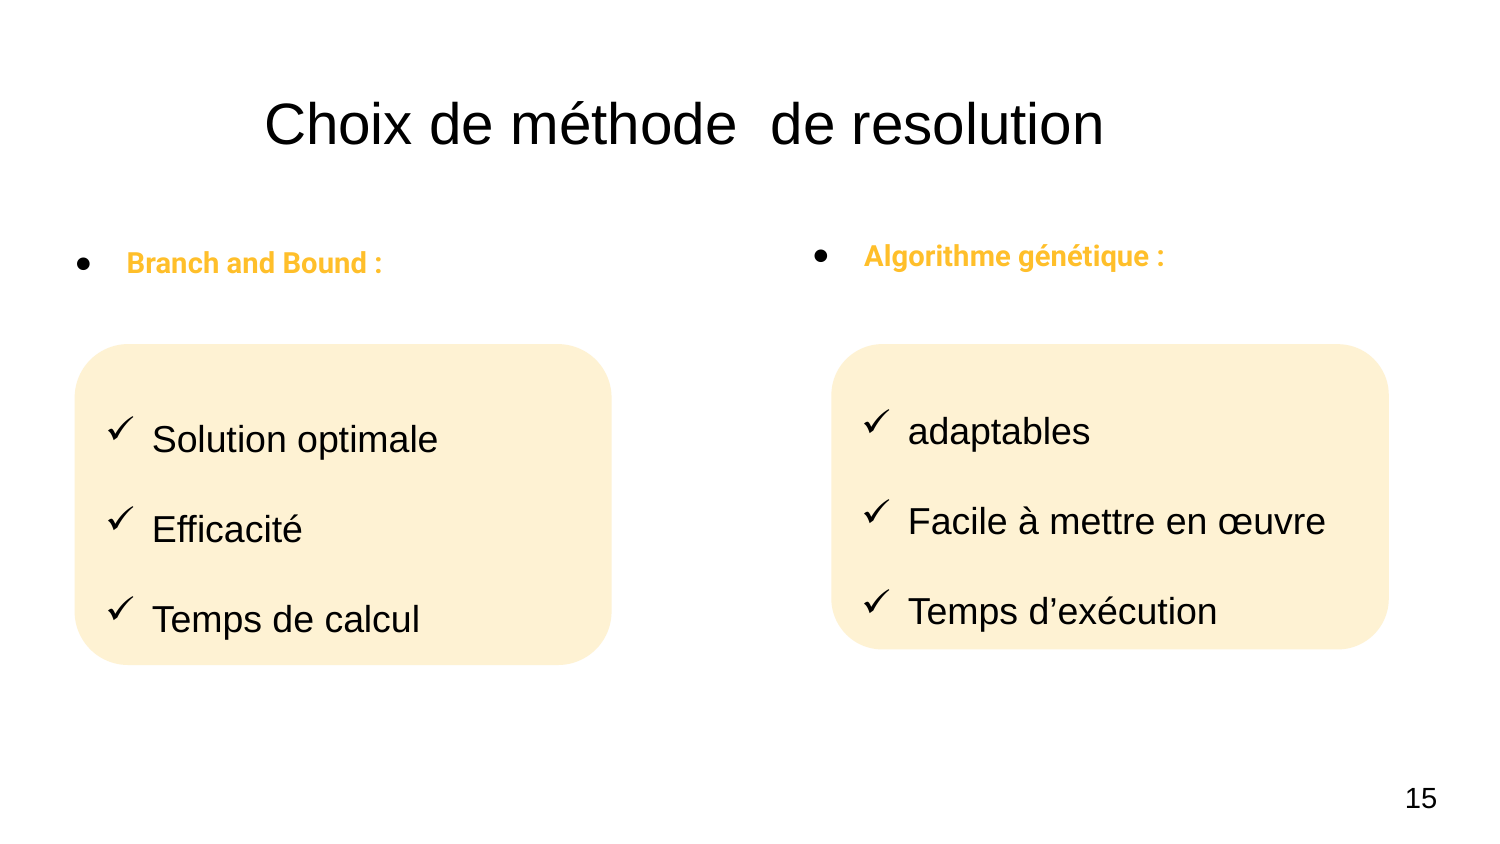

# Choix de méthode  de resolution
Algorithme génétique :
Branch and Bound :
Solution optimale
Efficacité
Temps de calcul
adaptables
Facile à mettre en œuvre
Temps d’exécution
15